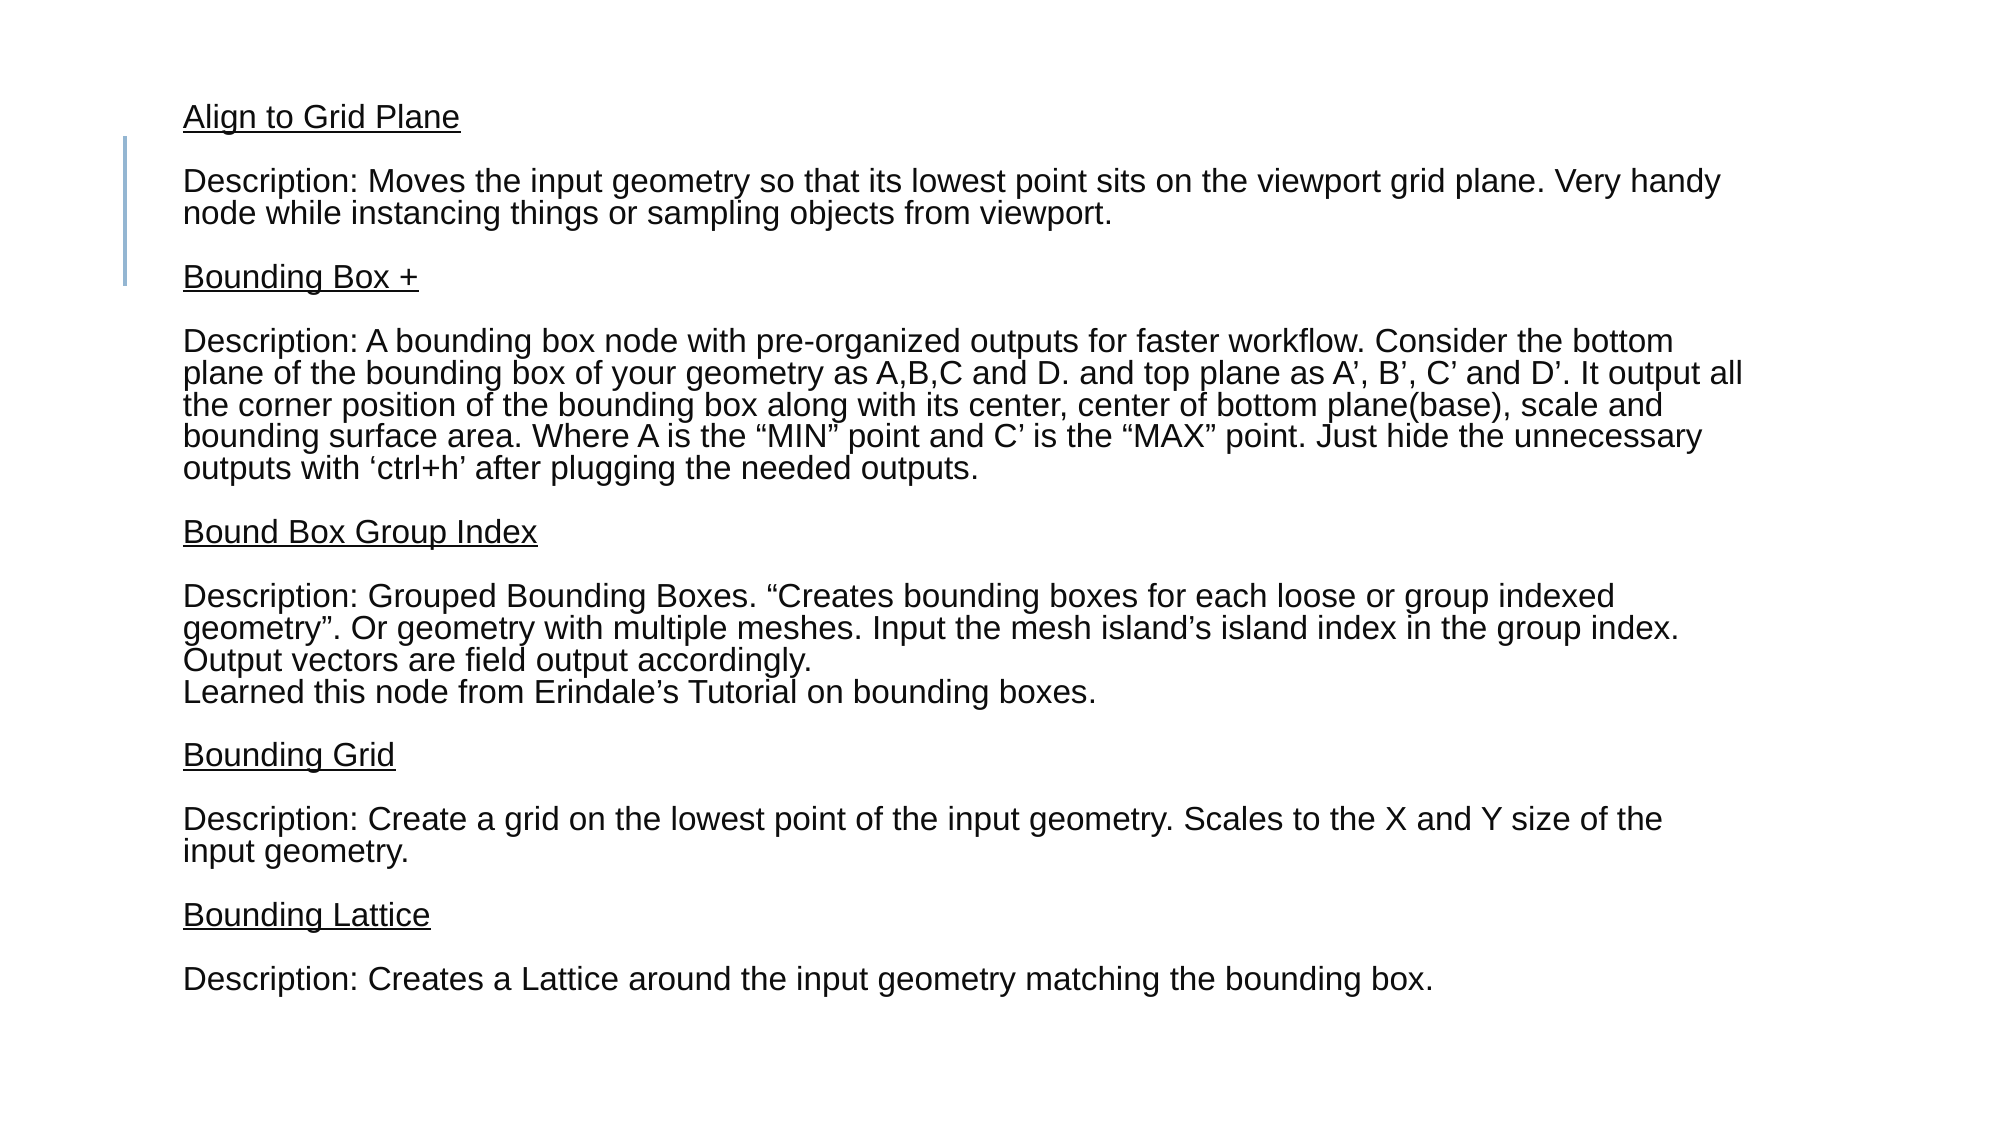

# Align to Grid Plane Description: Moves the input geometry so that its lowest point sits on the viewport grid plane. Very handy node while instancing things or sampling objects from viewport. Bounding Box + Description: A bounding box node with pre-organized outputs for faster workflow. Consider the bottom plane of the bounding box of your geometry as A,B,C and D. and top plane as A’, B’, C’ and D’. It output all the corner position of the bounding box along with its center, center of bottom plane(base), scale and bounding surface area. Where A is the “MIN” point and C’ is the “MAX” point. Just hide the unnecessary outputs with ‘ctrl+h’ after plugging the needed outputs. Bound Box Group Index Description: Grouped Bounding Boxes. “Creates bounding boxes for each loose or group indexed geometry”. Or geometry with multiple meshes. Input the mesh island’s island index in the group index. Output vectors are field output accordingly. Learned this node from Erindale’s Tutorial on bounding boxes. Bounding Grid Description: Create a grid on the lowest point of the input geometry. Scales to the X and Y size of the input geometry. Bounding Lattice Description: Creates a Lattice around the input geometry matching the bounding box.